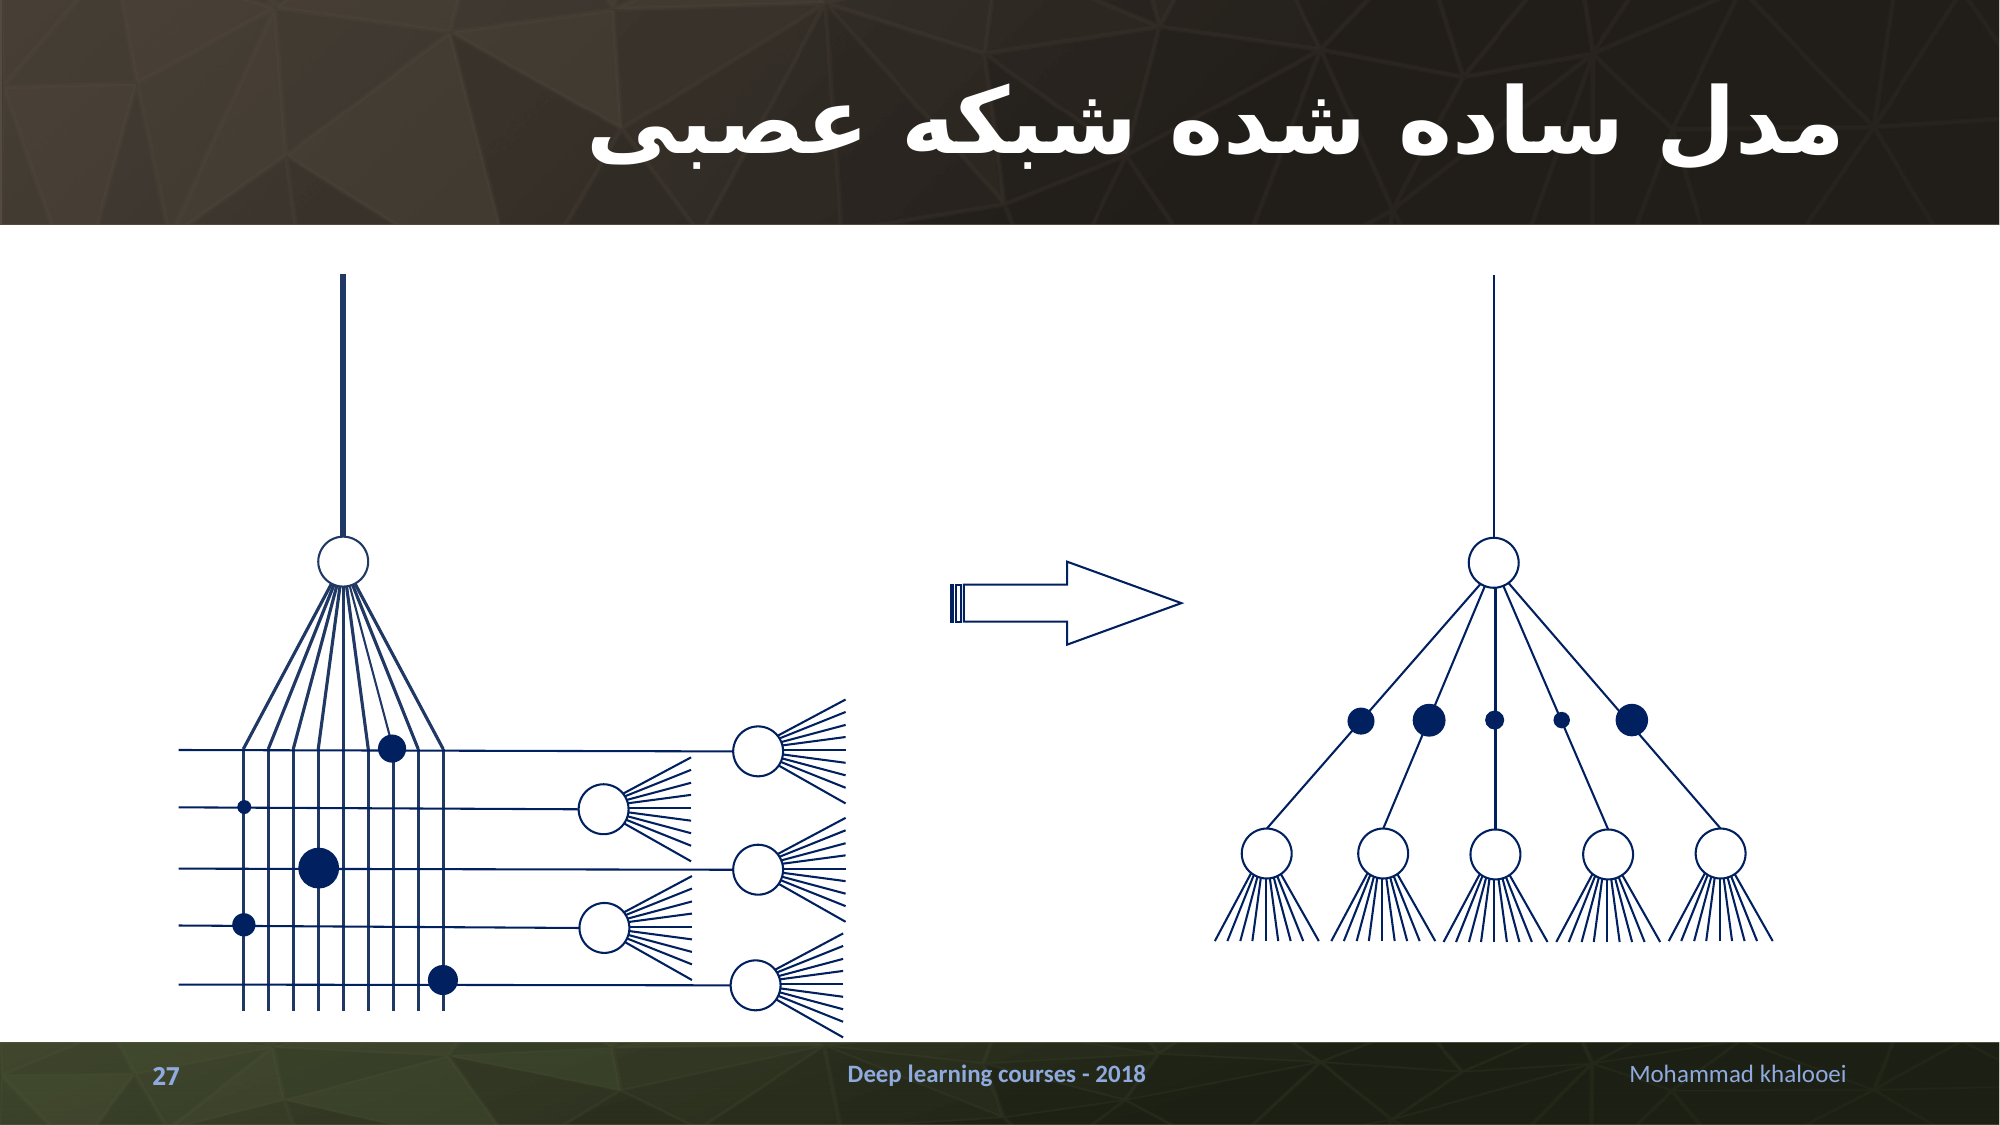

# مدل ساده شده شبکه عصبی

Deep learning courses - 2018
Mohammad khalooei
27